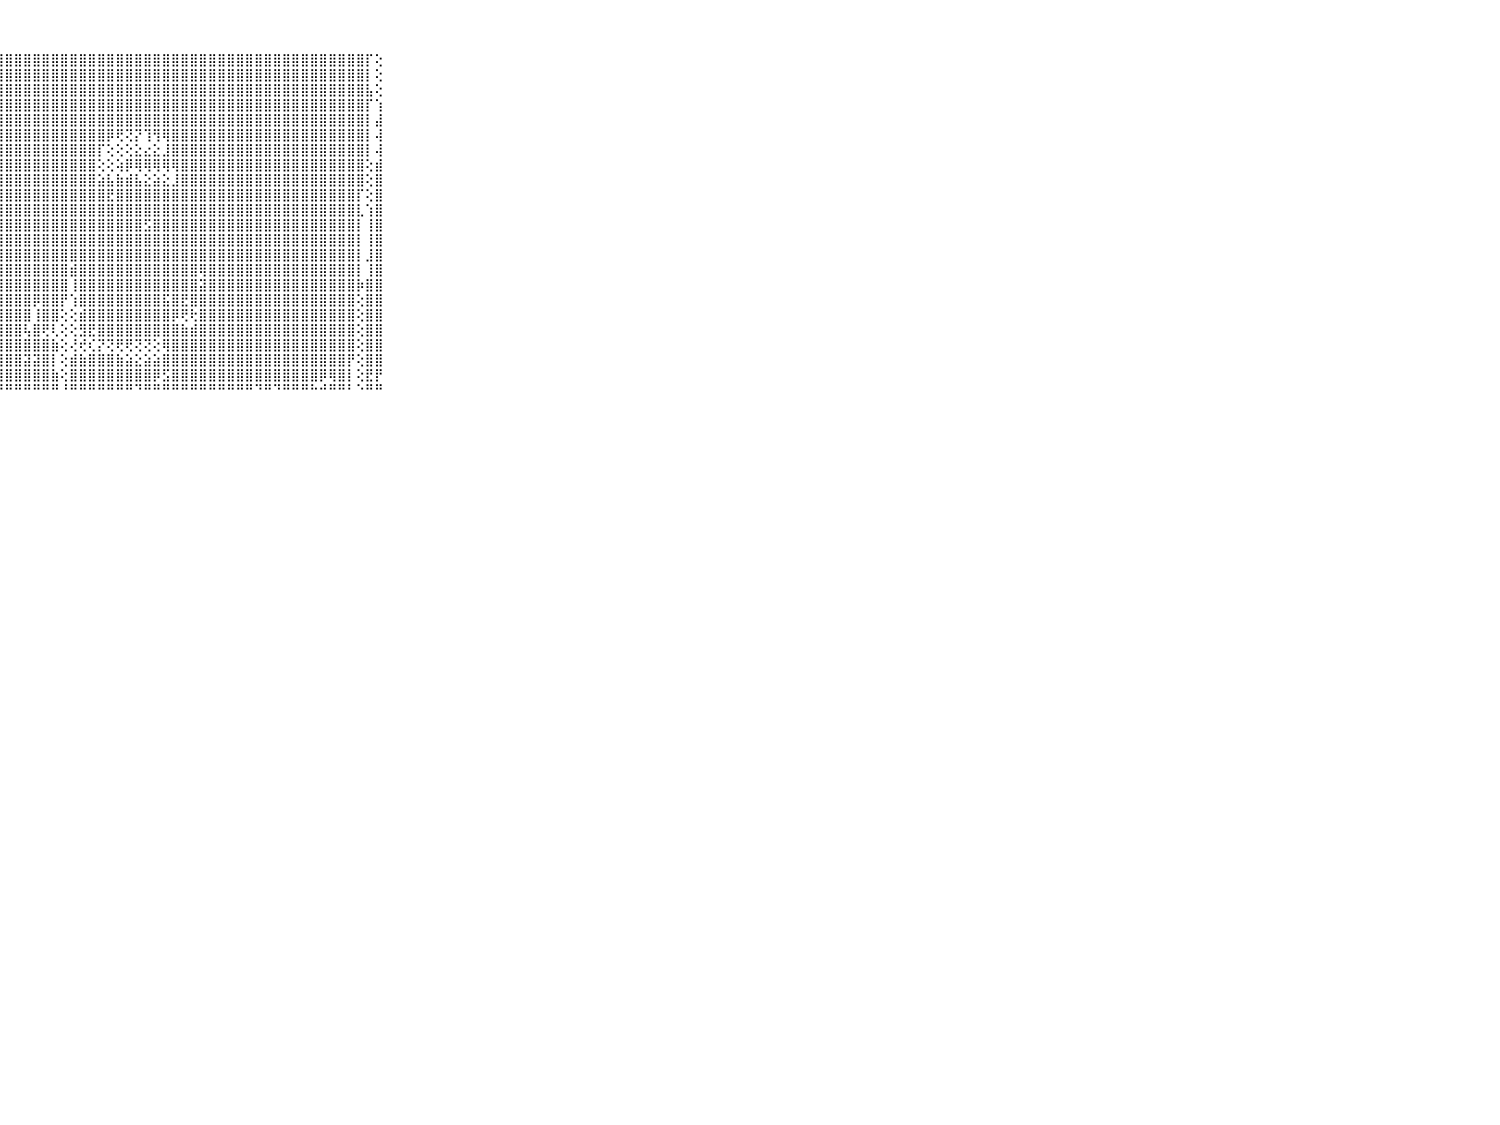

⠀⠀⠀⠀⠀⠀⠀⠀⠀⠀⠀⣿⣿⣿⣿⣿⣿⣿⣿⣿⣿⣿⣿⣿⣿⣿⣿⣿⣿⣿⣿⣿⣿⣿⣿⣿⣿⣿⣿⣿⣿⣿⣿⣿⣿⣿⣿⣿⣿⣿⣿⣿⣿⣿⣿⣿⣿⣿⣿⣿⣿⣿⣿⣿⣿⣿⣿⡏⢕⠀⠀⠀⠀⠀⠀⠀⠀⠀⠀⠀⠀
⠀⠀⠀⠀⠀⠀⠀⠀⠀⠀⠀⣿⣿⣿⣿⣿⣿⣿⣿⣿⣿⣿⣿⣿⣿⣿⣿⣿⣿⣿⣿⣿⣿⣿⣿⣿⣿⣿⣿⣿⣿⣿⣿⣿⣿⣿⣿⣿⣿⣿⣿⣿⣿⣿⣿⣿⣿⣿⣿⣿⣿⣿⣿⣿⣿⣿⣿⡇⢕⠀⠀⠀⠀⠀⠀⠀⠀⠀⠀⠀⠀
⠀⠀⠀⠀⠀⠀⠀⠀⠀⠀⠀⣿⣿⣿⣿⣿⣿⣿⣿⣿⣿⣿⣿⣿⣿⣿⣿⣿⣿⣿⣿⣿⣿⣿⣿⣿⣿⣿⣿⣿⣿⣿⣿⣿⣿⣿⣿⣿⣿⣿⣿⣿⣿⣿⣿⣿⣿⣿⣿⣿⣿⣿⣿⣿⣿⣿⣿⣧⢕⠀⠀⠀⠀⠀⠀⠀⠀⠀⠀⠀⠀
⠀⠀⠀⠀⠀⠀⠀⠀⠀⠀⠀⣿⣿⣿⣿⣿⣿⣿⣿⣿⣿⣿⣿⣿⣿⣿⣿⣿⣿⣿⣿⣿⣿⣿⣿⣿⣿⣿⣿⣿⣿⣿⣿⣿⣿⣿⣿⣿⣿⣿⣿⣿⣿⣿⣿⣿⣿⣿⣿⣿⣿⣿⣿⣿⣿⣿⣿⡏⢱⠀⠀⠀⠀⠀⠀⠀⠀⠀⠀⠀⠀
⠀⠀⠀⠀⠀⠀⠀⠀⠀⠀⠀⣿⣿⣿⣿⣿⣿⣿⣿⣿⣿⣿⣿⣿⣿⣿⣿⣿⣿⣿⣿⣿⣿⣿⣿⣿⣿⣿⣿⣿⣿⣿⣿⣿⣿⣿⣿⣿⣿⣿⣿⣿⣿⣿⣿⣿⣿⣿⣿⣿⣿⣿⣿⣿⣿⣿⣿⡇⣼⠀⠀⠀⠀⠀⠀⠀⠀⠀⠀⠀⠀
⠀⠀⠀⠀⠀⠀⠀⠀⠀⠀⠀⣿⣿⣿⣿⣿⣿⣿⣿⣿⣿⣿⣿⣿⣿⣿⣿⣿⣿⣿⣿⣿⣿⣿⣿⣿⣿⣿⣿⡿⢟⢝⡝⢹⢻⢿⣿⣿⣿⣿⣿⣿⣿⣿⣿⣿⣿⣿⣿⣿⣿⣿⣿⣿⣿⣿⣿⡇⢼⠀⠀⠀⠀⠀⠀⠀⠀⠀⠀⠀⠀
⠀⠀⠀⠀⠀⠀⠀⠀⠀⠀⠀⣿⣿⣿⣿⣿⣿⣿⣿⣿⣿⣿⣿⣿⣿⣿⣿⣿⣿⣿⣿⣿⣿⣿⣿⣿⣿⣿⡏⢕⢕⢕⣕⣔⣕⣸⣿⣿⣿⣿⣿⣿⣿⣿⣿⣿⣿⣿⣿⣿⣿⣿⣿⣿⣿⣿⣿⡇⢼⠀⠀⠀⠀⠀⠀⠀⠀⠀⠀⠀⠀
⠀⠀⠀⠀⠀⠀⠀⠀⠀⠀⠀⣿⣿⣿⣿⣿⣿⣿⣿⣿⣿⣿⣿⣿⣿⣿⣿⣿⣿⣿⣿⣿⣿⣿⣿⣿⣿⣿⢕⢕⢵⡿⢿⢿⢿⢿⢿⣿⣿⣿⣿⣿⣿⣿⣿⣿⣿⣿⣿⣿⣿⣿⣿⣿⣿⣿⣿⢕⣾⠀⠀⠀⠀⠀⠀⠀⠀⠀⠀⠀⠀
⠀⠀⠀⠀⠀⠀⠀⠀⠀⠀⠀⣿⣿⣿⣿⣿⣿⣿⣿⣿⣿⣿⣿⣿⣿⣿⣿⣿⣿⣿⣿⣿⣿⣿⣿⣿⣿⣿⣵⣧⣷⣾⣧⣕⣵⣕⣸⣿⣿⣿⣿⣿⣿⣿⣿⣿⣿⣿⣿⣿⣿⣿⣿⣿⣿⣿⣿⢕⣿⠀⠀⠀⠀⠀⠀⠀⠀⠀⠀⠀⠀
⠀⠀⠀⠀⠀⠀⠀⠀⠀⠀⠀⣿⣿⣿⣿⣿⣿⣿⣿⣿⣿⣿⣿⣿⣿⣿⣿⣿⣿⣿⣿⣿⣿⣿⣿⣿⣿⣿⣿⣟⣿⣿⣿⣿⣿⣿⣿⣿⣿⣿⣿⣿⣿⣿⣿⣿⣿⣿⣿⣿⣿⣿⣿⣿⣿⣿⡏⢕⣿⠀⠀⠀⠀⠀⠀⠀⠀⠀⠀⠀⠀
⠀⠀⠀⠀⠀⠀⠀⠀⠀⠀⠀⣿⣿⣿⣿⣿⣿⣿⣿⣿⣿⣿⣿⣿⣿⣿⣿⣿⣿⣿⣿⣿⣿⣿⣿⣿⣿⣿⣿⣿⣿⣿⣿⣿⣿⣿⣿⣿⣿⣿⣿⣿⣿⣿⣿⣿⣿⣿⣿⣿⣿⣿⣿⣿⣿⣿⣇⢱⣿⠀⠀⠀⠀⠀⠀⠀⠀⠀⠀⠀⠀
⠀⠀⠀⠀⠀⠀⠀⠀⠀⠀⠀⣿⣿⣿⣿⣿⣿⣿⣿⣿⣿⣿⣿⣿⣿⣿⣿⣿⣿⣿⣿⣿⣿⣿⣿⣿⣿⣿⣿⣿⣿⣿⣿⣫⣿⣿⣿⣿⣿⣿⣿⣿⣿⣿⣿⣿⣿⣿⣿⣿⣿⣿⣿⣿⣿⣿⡇⢸⣿⠀⠀⠀⠀⠀⠀⠀⠀⠀⠀⠀⠀
⠀⠀⠀⠀⠀⠀⠀⠀⠀⠀⠀⣿⣿⣿⣿⣿⣿⣿⣿⣿⣿⣿⣿⣿⣿⣿⣿⣿⣿⣿⣿⣿⣿⣿⣿⣿⣿⣿⣿⣿⣿⣿⣿⣿⣿⣿⣿⣿⣿⣿⣿⣿⣿⣿⣿⣿⣿⣿⣿⣿⣿⣿⣿⣿⣿⣿⡇⢸⣿⠀⠀⠀⠀⠀⠀⠀⠀⠀⠀⠀⠀
⠀⠀⠀⠀⠀⠀⠀⠀⠀⠀⠀⣿⣿⣿⣿⣿⣿⣿⣿⣿⣿⣿⣿⣿⣿⣿⣿⣿⣿⣿⣿⣿⣿⣿⣿⣿⣿⣿⣿⣿⣿⣿⣿⣿⣿⣿⣿⣿⣿⣿⣿⣿⣿⣿⣿⣿⣿⣿⣿⣿⣿⣿⣿⣿⣿⣿⡇⣸⣿⠀⠀⠀⠀⠀⠀⠀⠀⠀⠀⠀⠀
⠀⠀⠀⠀⠀⠀⠀⠀⠀⠀⠀⣿⣿⣿⣿⣿⣿⣿⣿⣿⣿⣿⣿⣿⣿⣿⣿⣿⣿⣿⣿⣿⣿⣿⣿⣾⣿⣿⣿⣿⣿⣿⣿⣿⣿⣿⣿⣿⣿⢿⣿⣿⣿⣿⣿⣿⣿⣿⣿⣿⣿⣿⣿⣿⣿⣿⡇⢸⣿⠀⠀⠀⠀⠀⠀⠀⠀⠀⠀⠀⠀
⠀⠀⠀⠀⠀⠀⠀⠀⠀⠀⠀⣿⣿⣿⣿⣿⣿⣿⣿⣿⣿⣿⣿⣿⣿⣿⣿⣿⣿⣿⣿⣿⣿⣿⣿⢸⣿⣿⣿⣿⣿⣿⣿⣿⣿⣿⣿⣿⣿⣽⣿⣿⣿⣿⣿⣿⣿⣿⣿⣿⣿⣿⣿⣿⣿⣿⡷⣿⣿⠀⠀⠀⠀⠀⠀⠀⠀⠀⠀⠀⠀
⠀⠀⠀⠀⠀⠀⠀⠀⠀⠀⠀⣿⣿⣿⣿⣿⣿⣿⣿⣿⣿⣿⣿⣿⣿⣿⣿⣿⣿⣿⣿⡿⣿⣿⡟⢱⣿⣿⣿⣿⣿⣿⣿⣿⣿⣯⣿⣟⣿⣿⣿⣿⣿⣿⣿⣿⣿⣿⣿⣿⣿⣿⣿⣿⣿⣿⢕⣿⣿⠀⠀⠀⠀⠀⠀⠀⠀⠀⠀⠀⠀
⠀⠀⠀⠀⠀⠀⠀⠀⠀⠀⠀⣿⣿⣿⣿⣿⣿⣿⣿⣿⣿⣿⣿⣿⣿⣿⣿⣿⣿⣿⣿⢸⣿⣿⢕⢕⣾⣿⣿⣿⣿⣿⣿⣿⣿⣿⡿⢟⢗⣿⣿⣿⣿⣿⣿⣿⣿⣿⣿⣿⣿⣿⣿⣿⣿⣿⢕⣿⣿⠀⠀⠀⠀⠀⠀⠀⠀⠀⠀⠀⠀
⠀⠀⠀⠀⠀⠀⠀⠀⠀⠀⠀⣿⣿⣿⣿⣿⣿⣿⣿⣿⣿⣿⣿⣿⣿⣿⣿⣿⣿⣿⢧⣿⢟⢇⢕⢕⣻⣟⣿⣿⣿⣿⣿⣿⣿⣿⣿⣷⣾⣿⣿⣿⣿⣿⣿⣿⣿⣿⣿⣿⣿⣿⣿⣿⣿⣿⢕⣿⣿⠀⠀⠀⠀⠀⠀⠀⠀⠀⠀⠀⠀
⠀⠀⠀⠀⠀⠀⠀⠀⠀⠀⠀⣿⣿⣿⣿⣿⣿⣿⣿⣿⣿⣿⣿⣿⣿⣿⣿⣿⣿⣿⣿⣿⣿⣷⢕⢜⢞⢎⡝⢝⢟⢟⢝⢝⢕⢿⣿⣿⣿⣿⣿⣿⣿⣿⣿⣿⣿⣿⣿⣿⣿⣿⣿⣿⣿⣿⢕⣿⣿⠀⠀⠀⠀⠀⠀⠀⠀⠀⠀⠀⠀
⠀⠀⠀⠀⠀⠀⠀⠀⠀⠀⠀⣿⣿⣿⣿⣿⣿⣿⣿⣿⣿⣿⣿⣿⣿⣿⣿⣿⣿⣿⣽⣽⣿⡇⢕⣾⣷⣿⣿⣿⣷⣵⣕⣵⣵⣿⣿⣿⣿⣿⣿⣿⣿⣿⣿⣿⣿⣿⣿⣿⣿⣿⣿⣿⣿⡟⢕⣿⣿⠀⠀⠀⠀⠀⠀⠀⠀⠀⠀⠀⠀
⠀⠀⠀⠀⠀⠀⠀⠀⠀⠀⠀⣿⣿⣿⣿⣿⣿⣿⣿⣿⣿⣿⣿⣿⣿⣿⣿⣿⣿⣿⣿⣿⣿⣷⢕⣿⣿⣿⣿⣿⣿⣿⣿⣿⡿⣫⣿⣿⣿⣿⣿⣿⣿⣿⣿⣿⣿⣿⣿⣿⣿⣿⡿⢿⣿⡇⢕⣟⡟⠀⠀⠀⠀⠀⠀⠀⠀⠀⠀⠀⠀
⠀⠀⠀⠀⠀⠀⠀⠀⠀⠀⠀⠛⠛⠛⠛⠛⠛⠛⠛⠛⠛⠛⠛⠛⠛⠛⠛⠛⠛⠛⠛⠛⠛⠛⠘⠛⠛⠛⠛⠛⠛⠛⠙⠛⠛⠛⠛⠛⠛⠛⠛⠛⠛⠛⠛⠙⠛⠙⠛⠛⠛⠓⠚⠛⠛⠃⠑⠛⠛⠀⠀⠀⠀⠀⠀⠀⠀⠀⠀⠀⠀